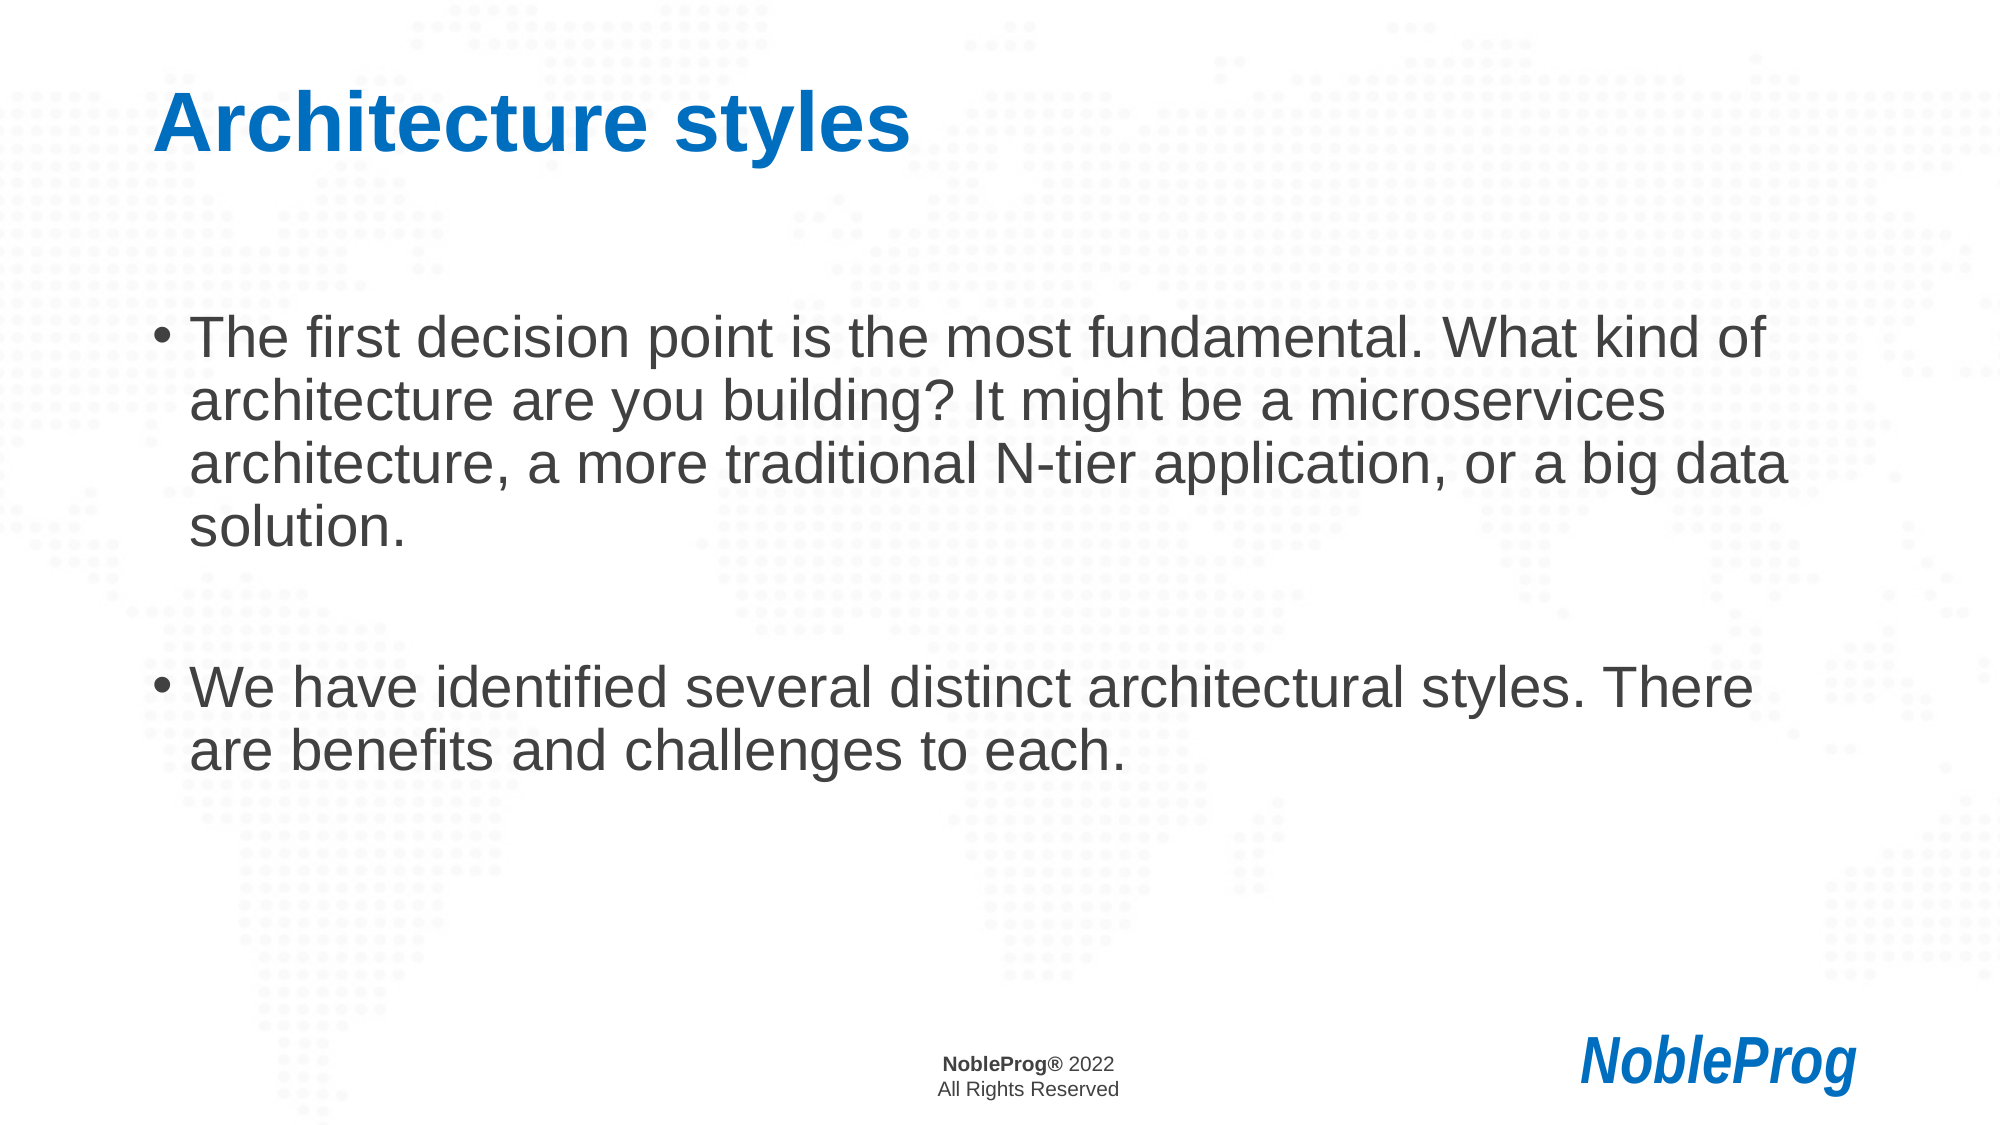

# Architecture styles
The first decision point is the most fundamental. What kind of architecture are you building? It might be a microservices architecture, a more traditional N-tier application, or a big data solution.

We have identified several distinct architectural styles. There are benefits and challenges to each.